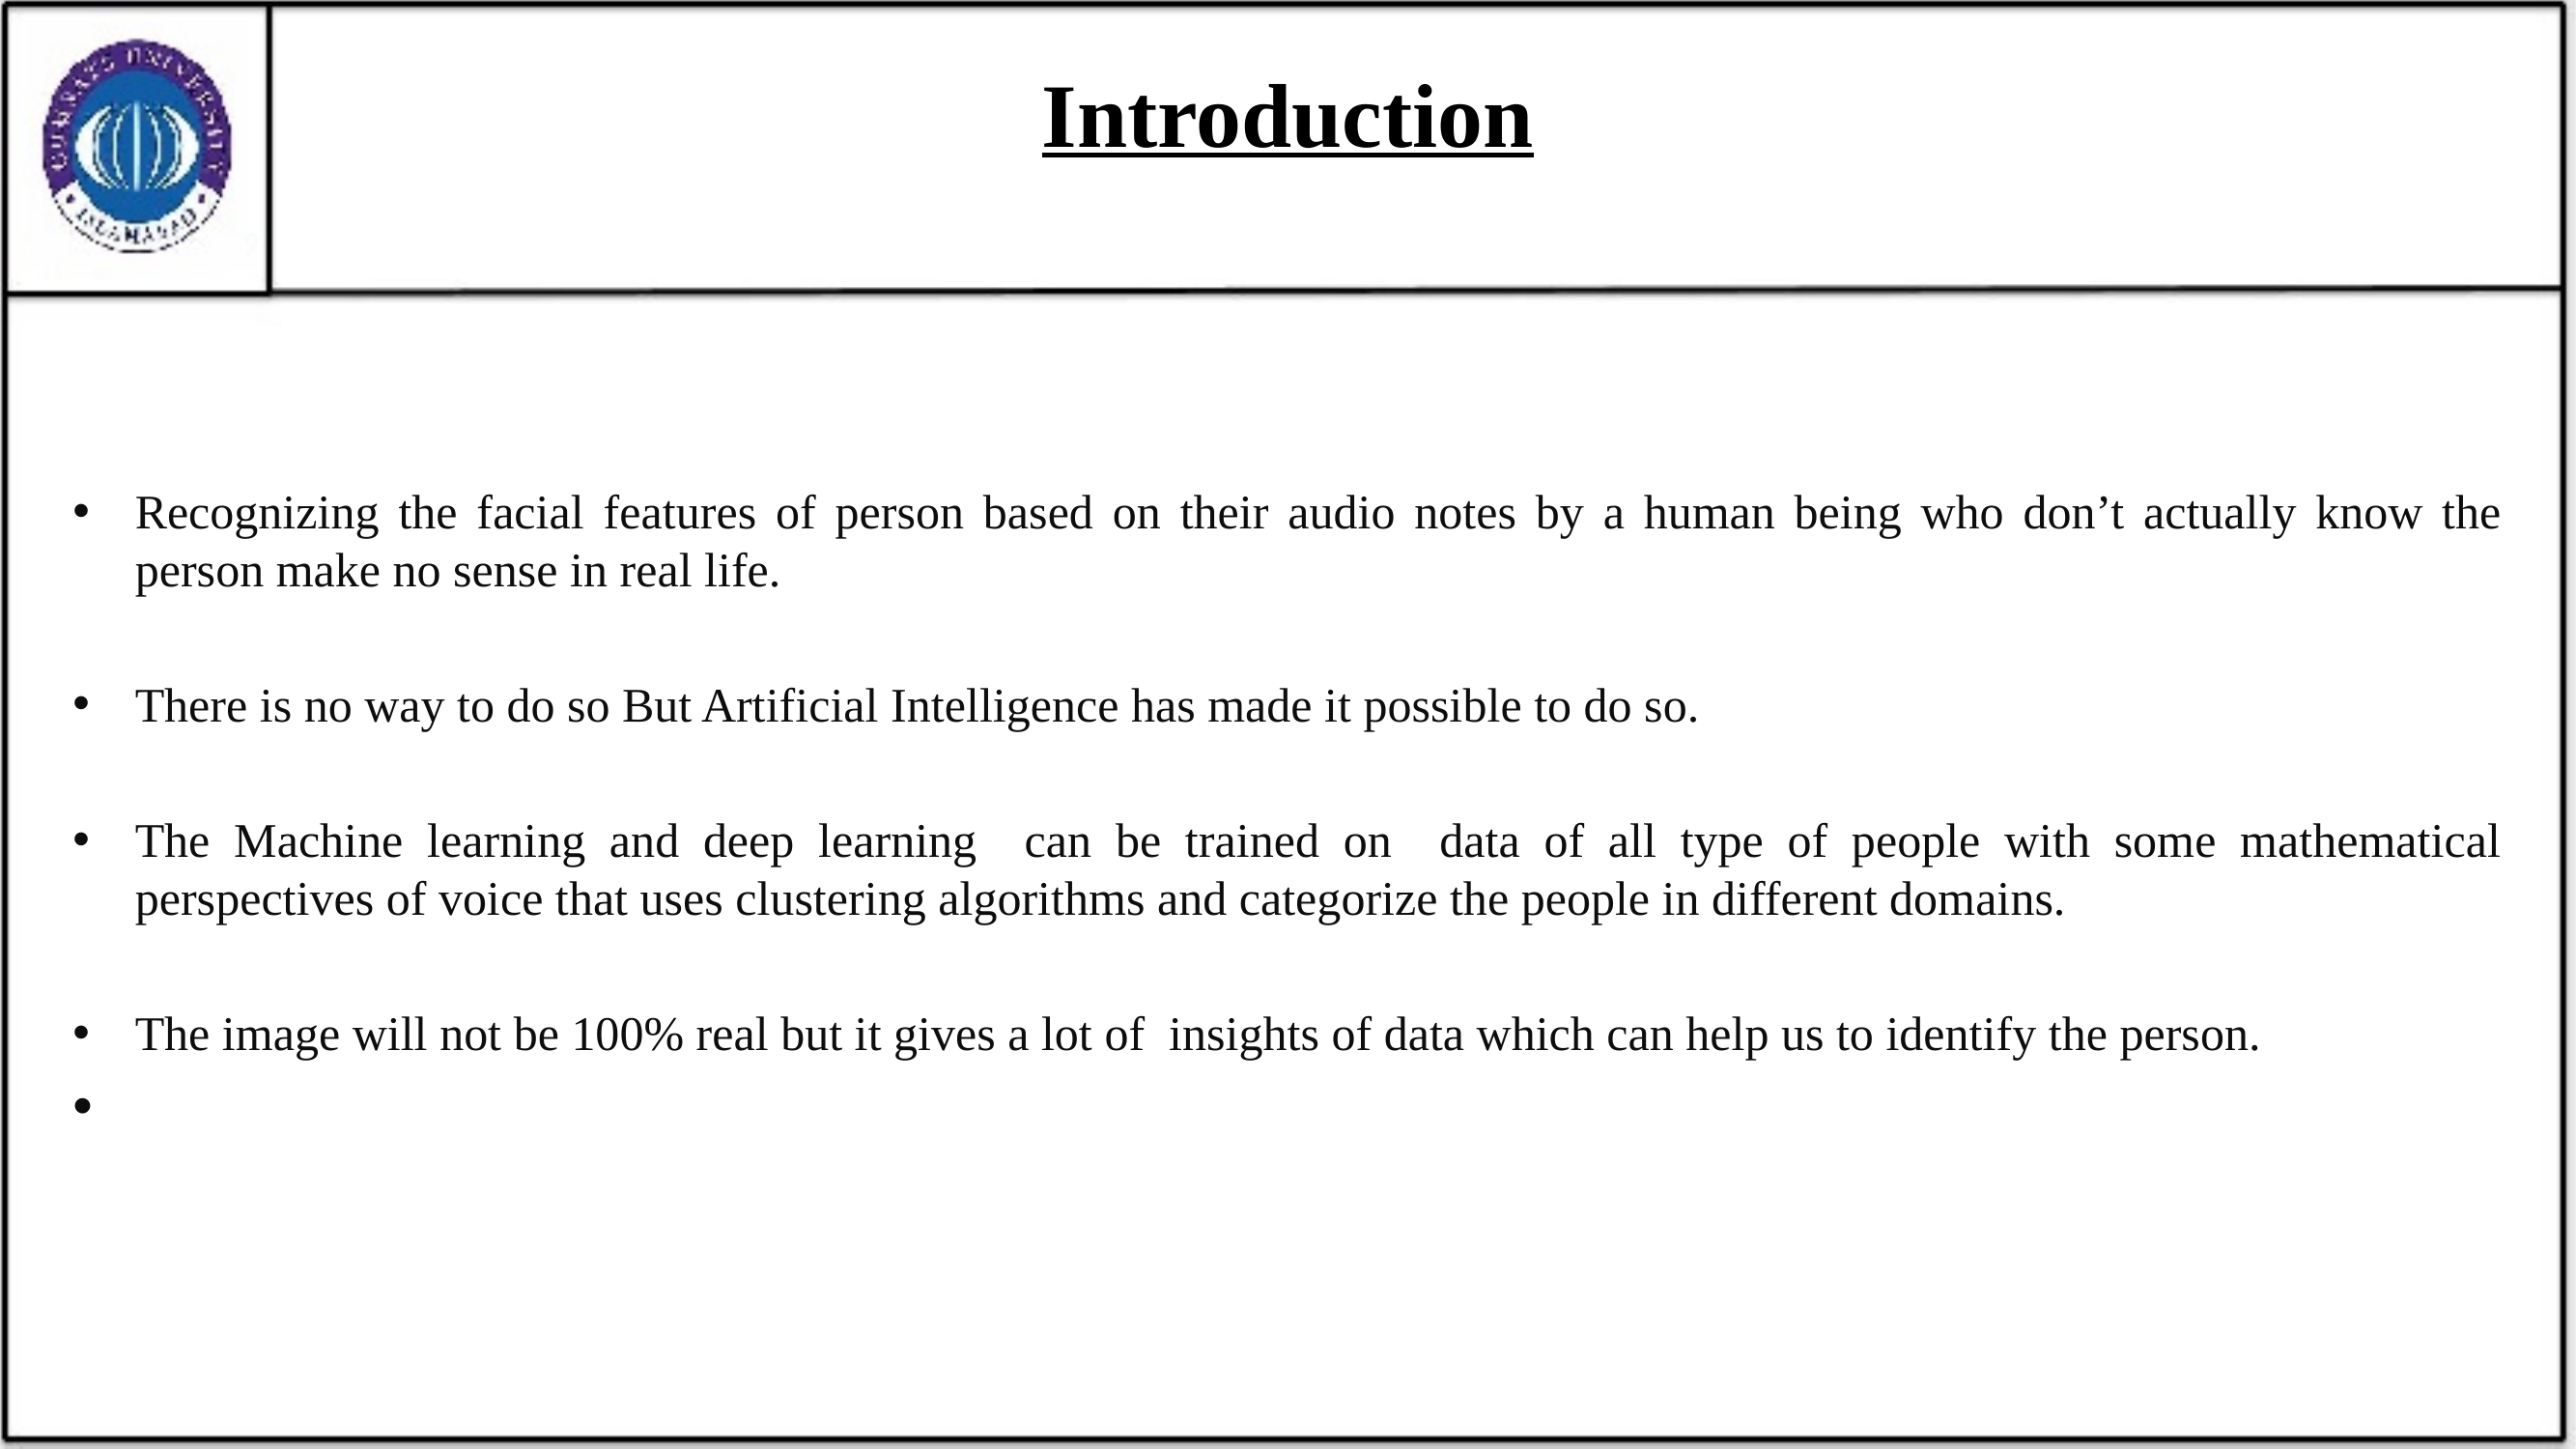

# Introduction

Recognizing the facial features of person based on their audio notes by a human being who don’t actually know the person make no sense in real life.

There is no way to do so But Artificial Intelligence has made it possible to do so.

The Machine learning and deep learning  can be trained on  data of all type of people with some mathematical perspectives of voice that uses clustering algorithms and categorize the people in different domains.

The image will not be 100% real but it gives a lot of  insights of data which can help us to identify the person.